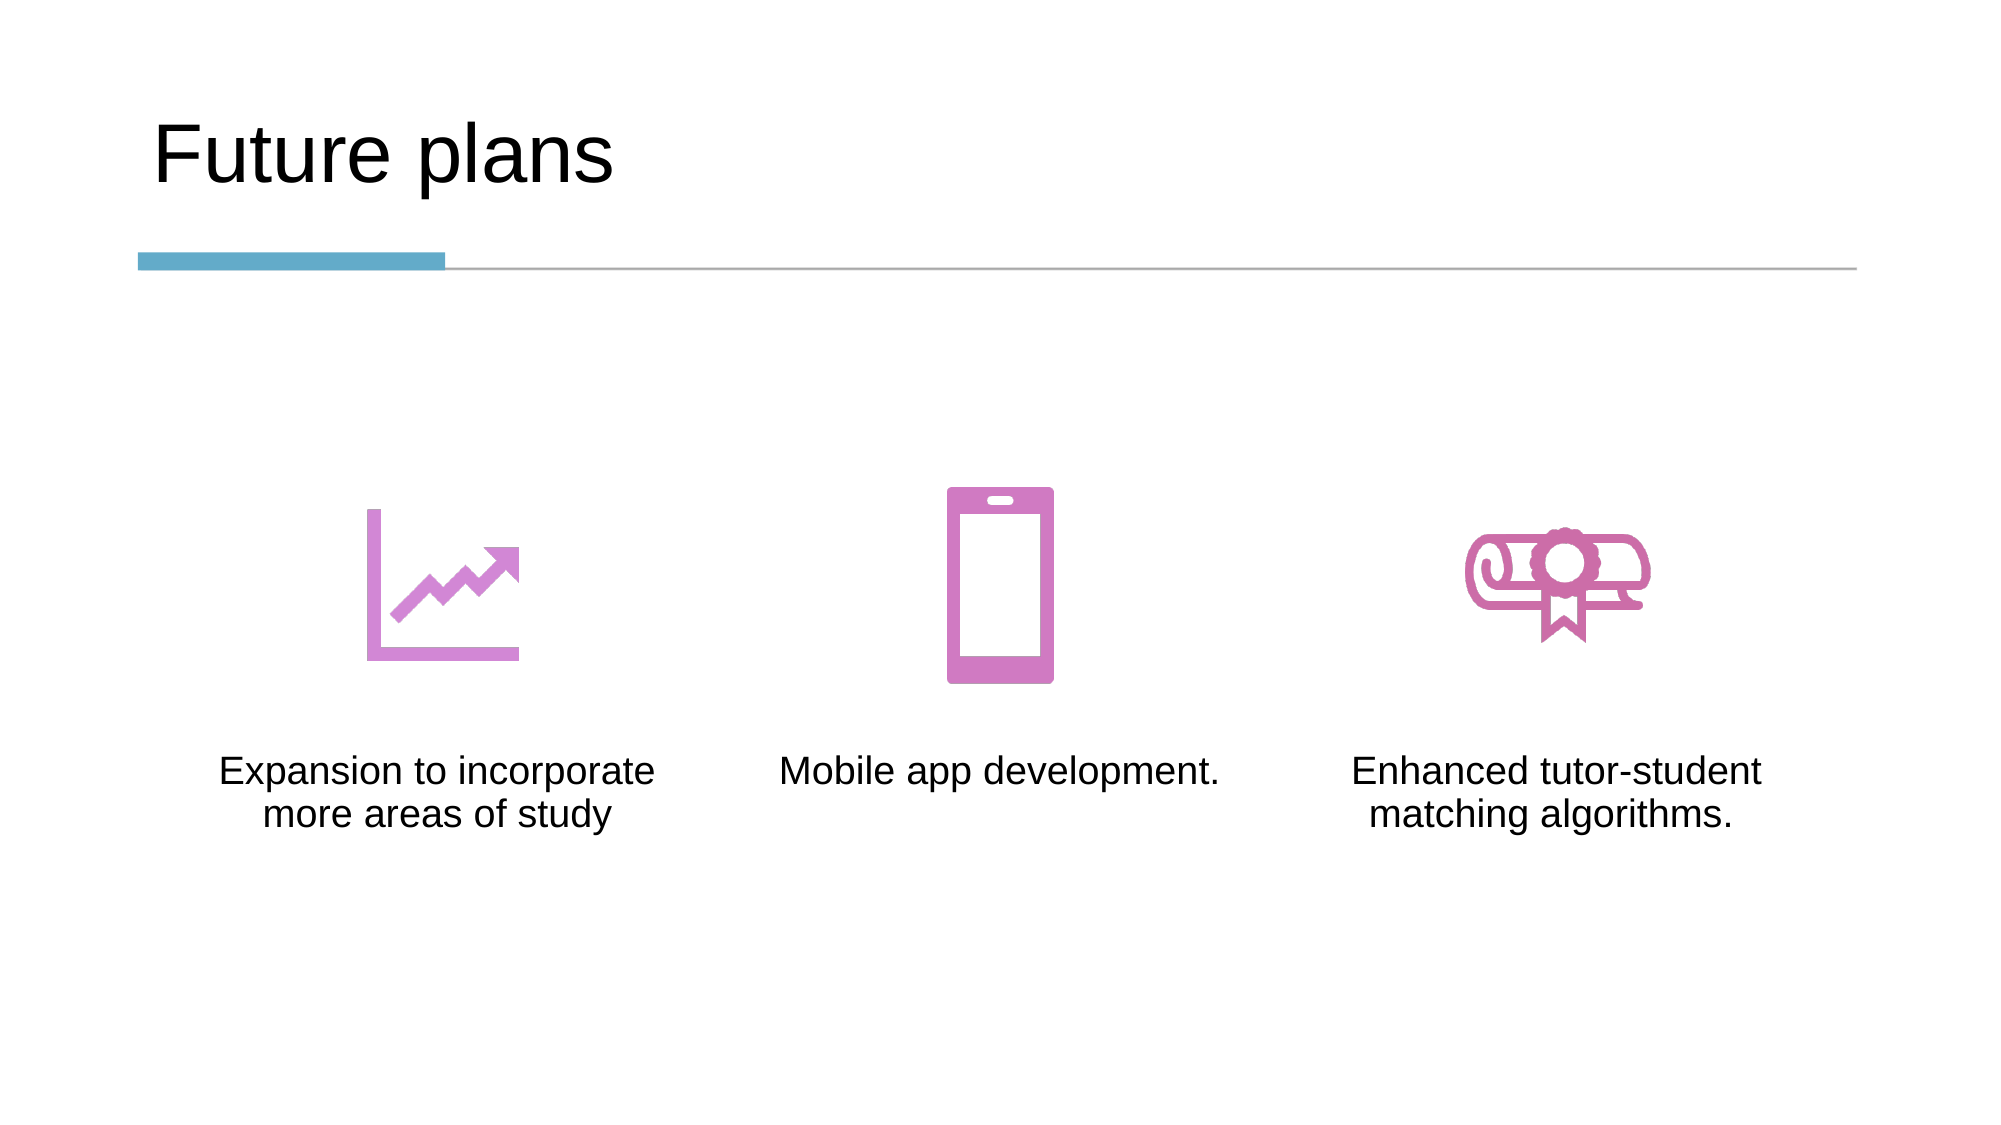

# Future plans

Expansion to incorporate  more areas of study
Mobile app development.
Enhanced tutor-student matching algorithms.